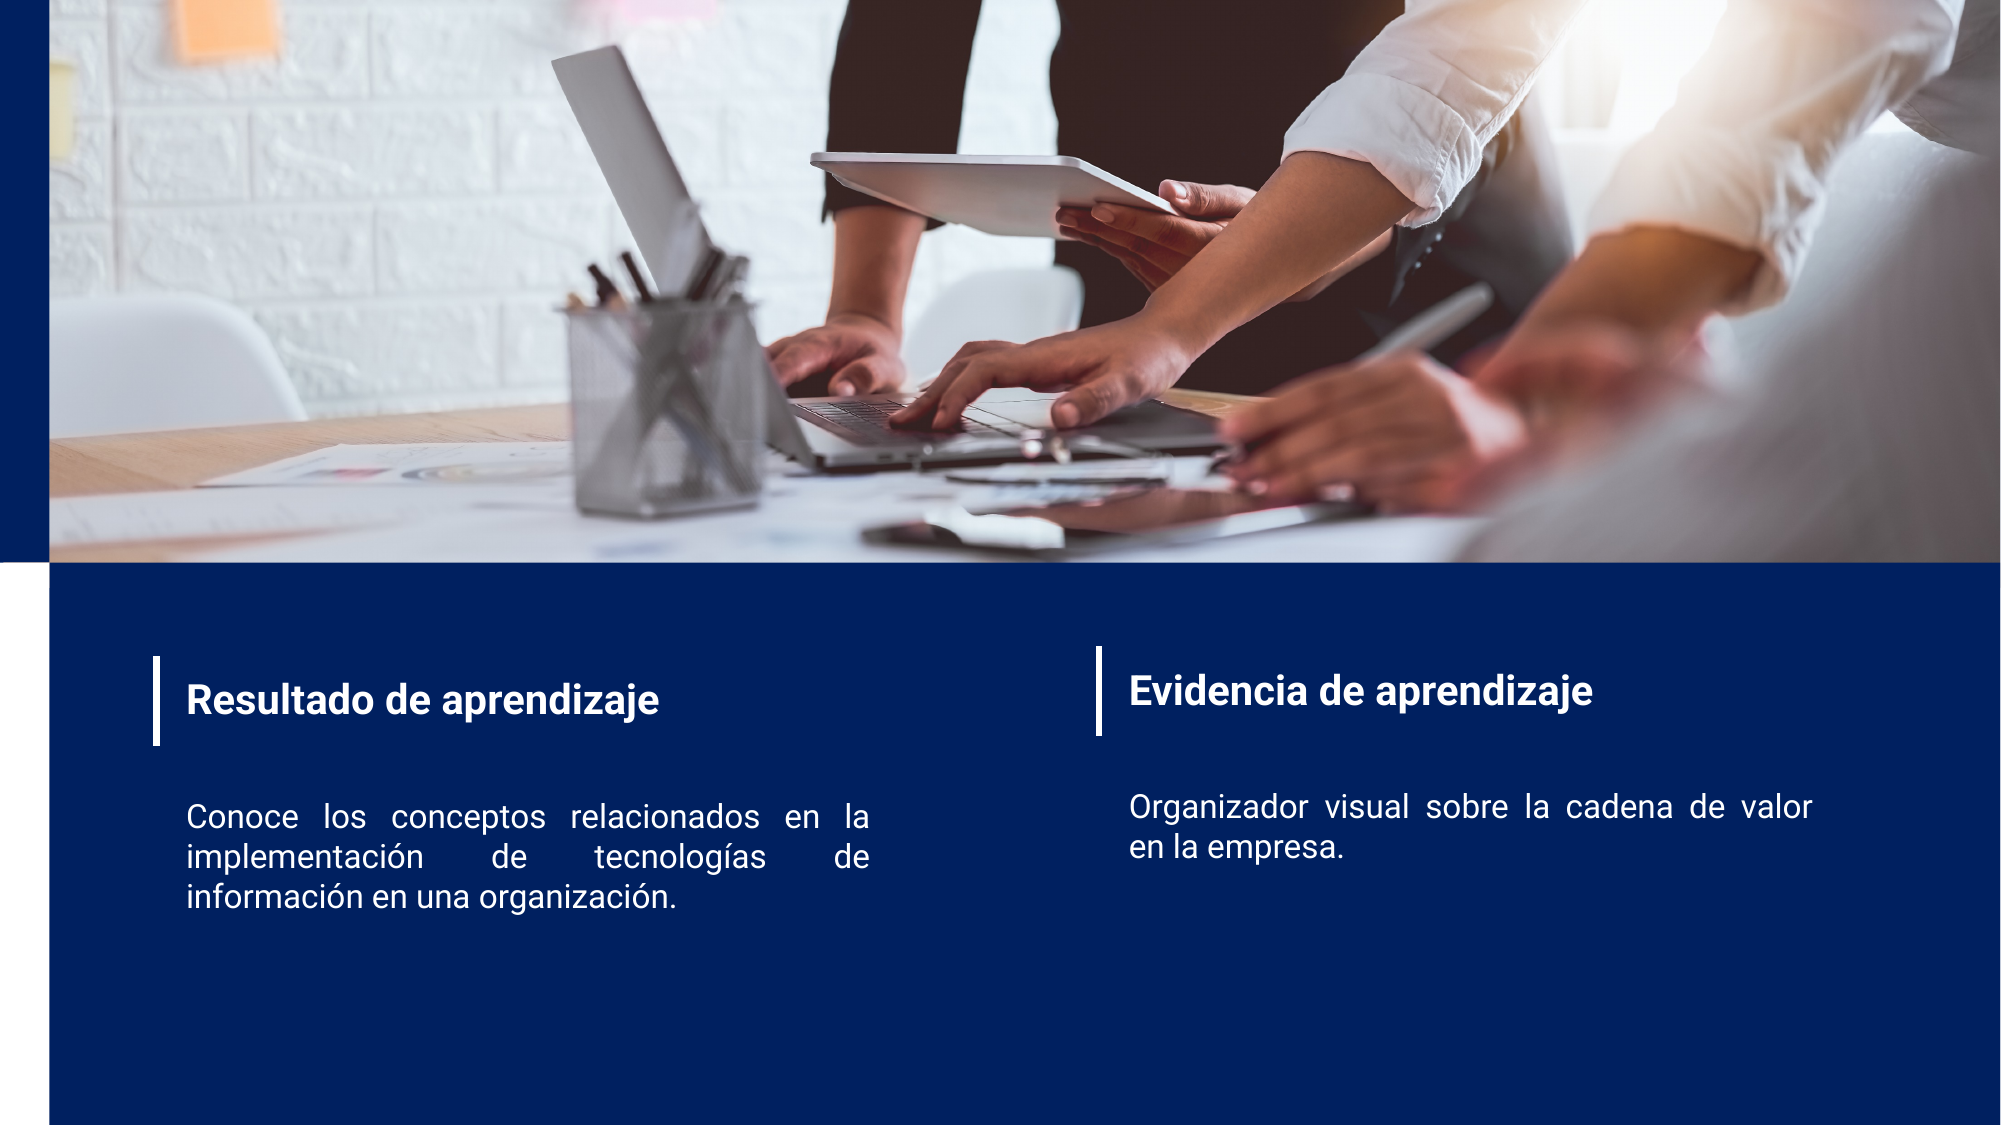

Evidencia de aprendizaje
Resultado de aprendizaje
Organizador visual sobre la cadena de valor en la empresa.
Conoce los conceptos relacionados en la implementación de tecnologías de información en una organización.